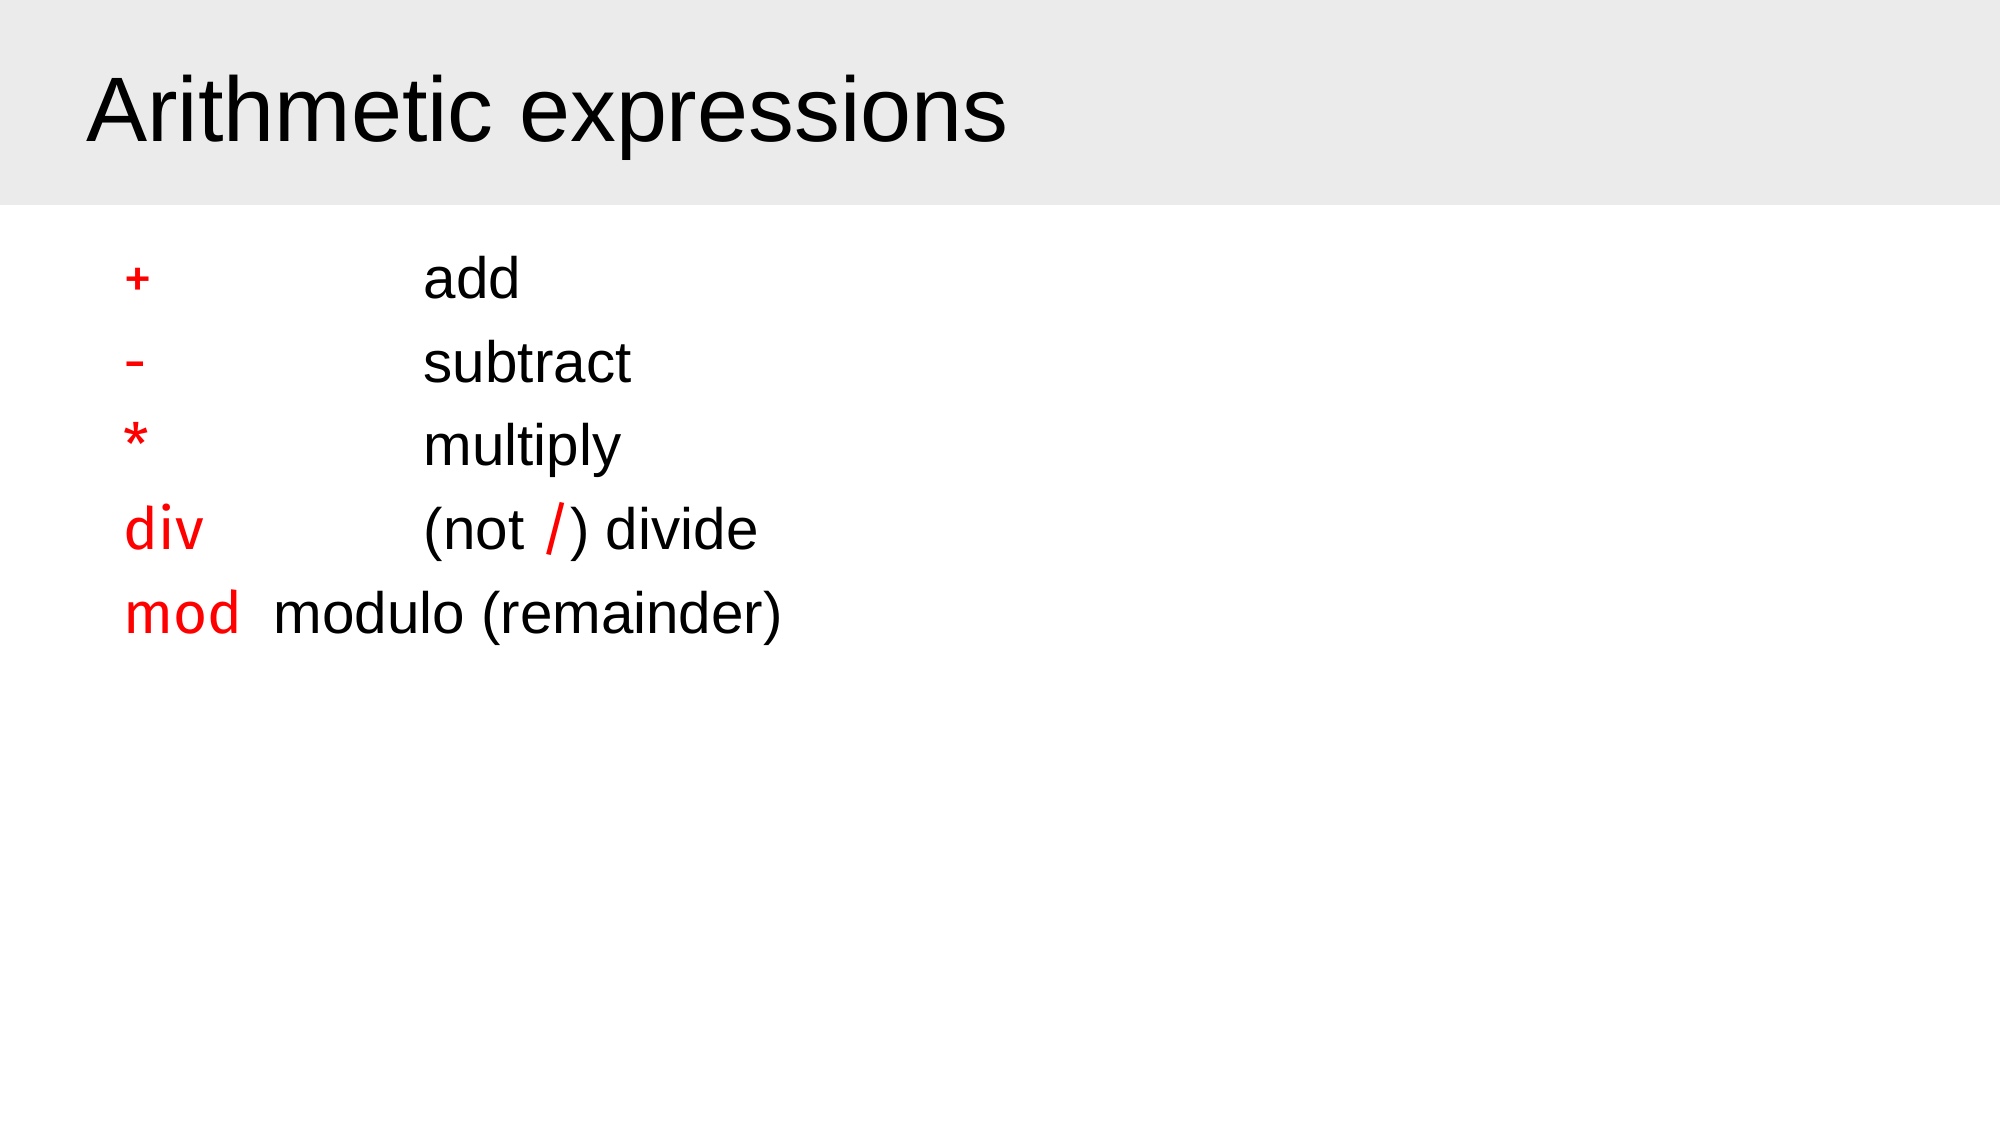

# Arithmetic expressions
+		add
-		subtract
*		multiply
div		(not /) divide
mod	modulo (remainder)